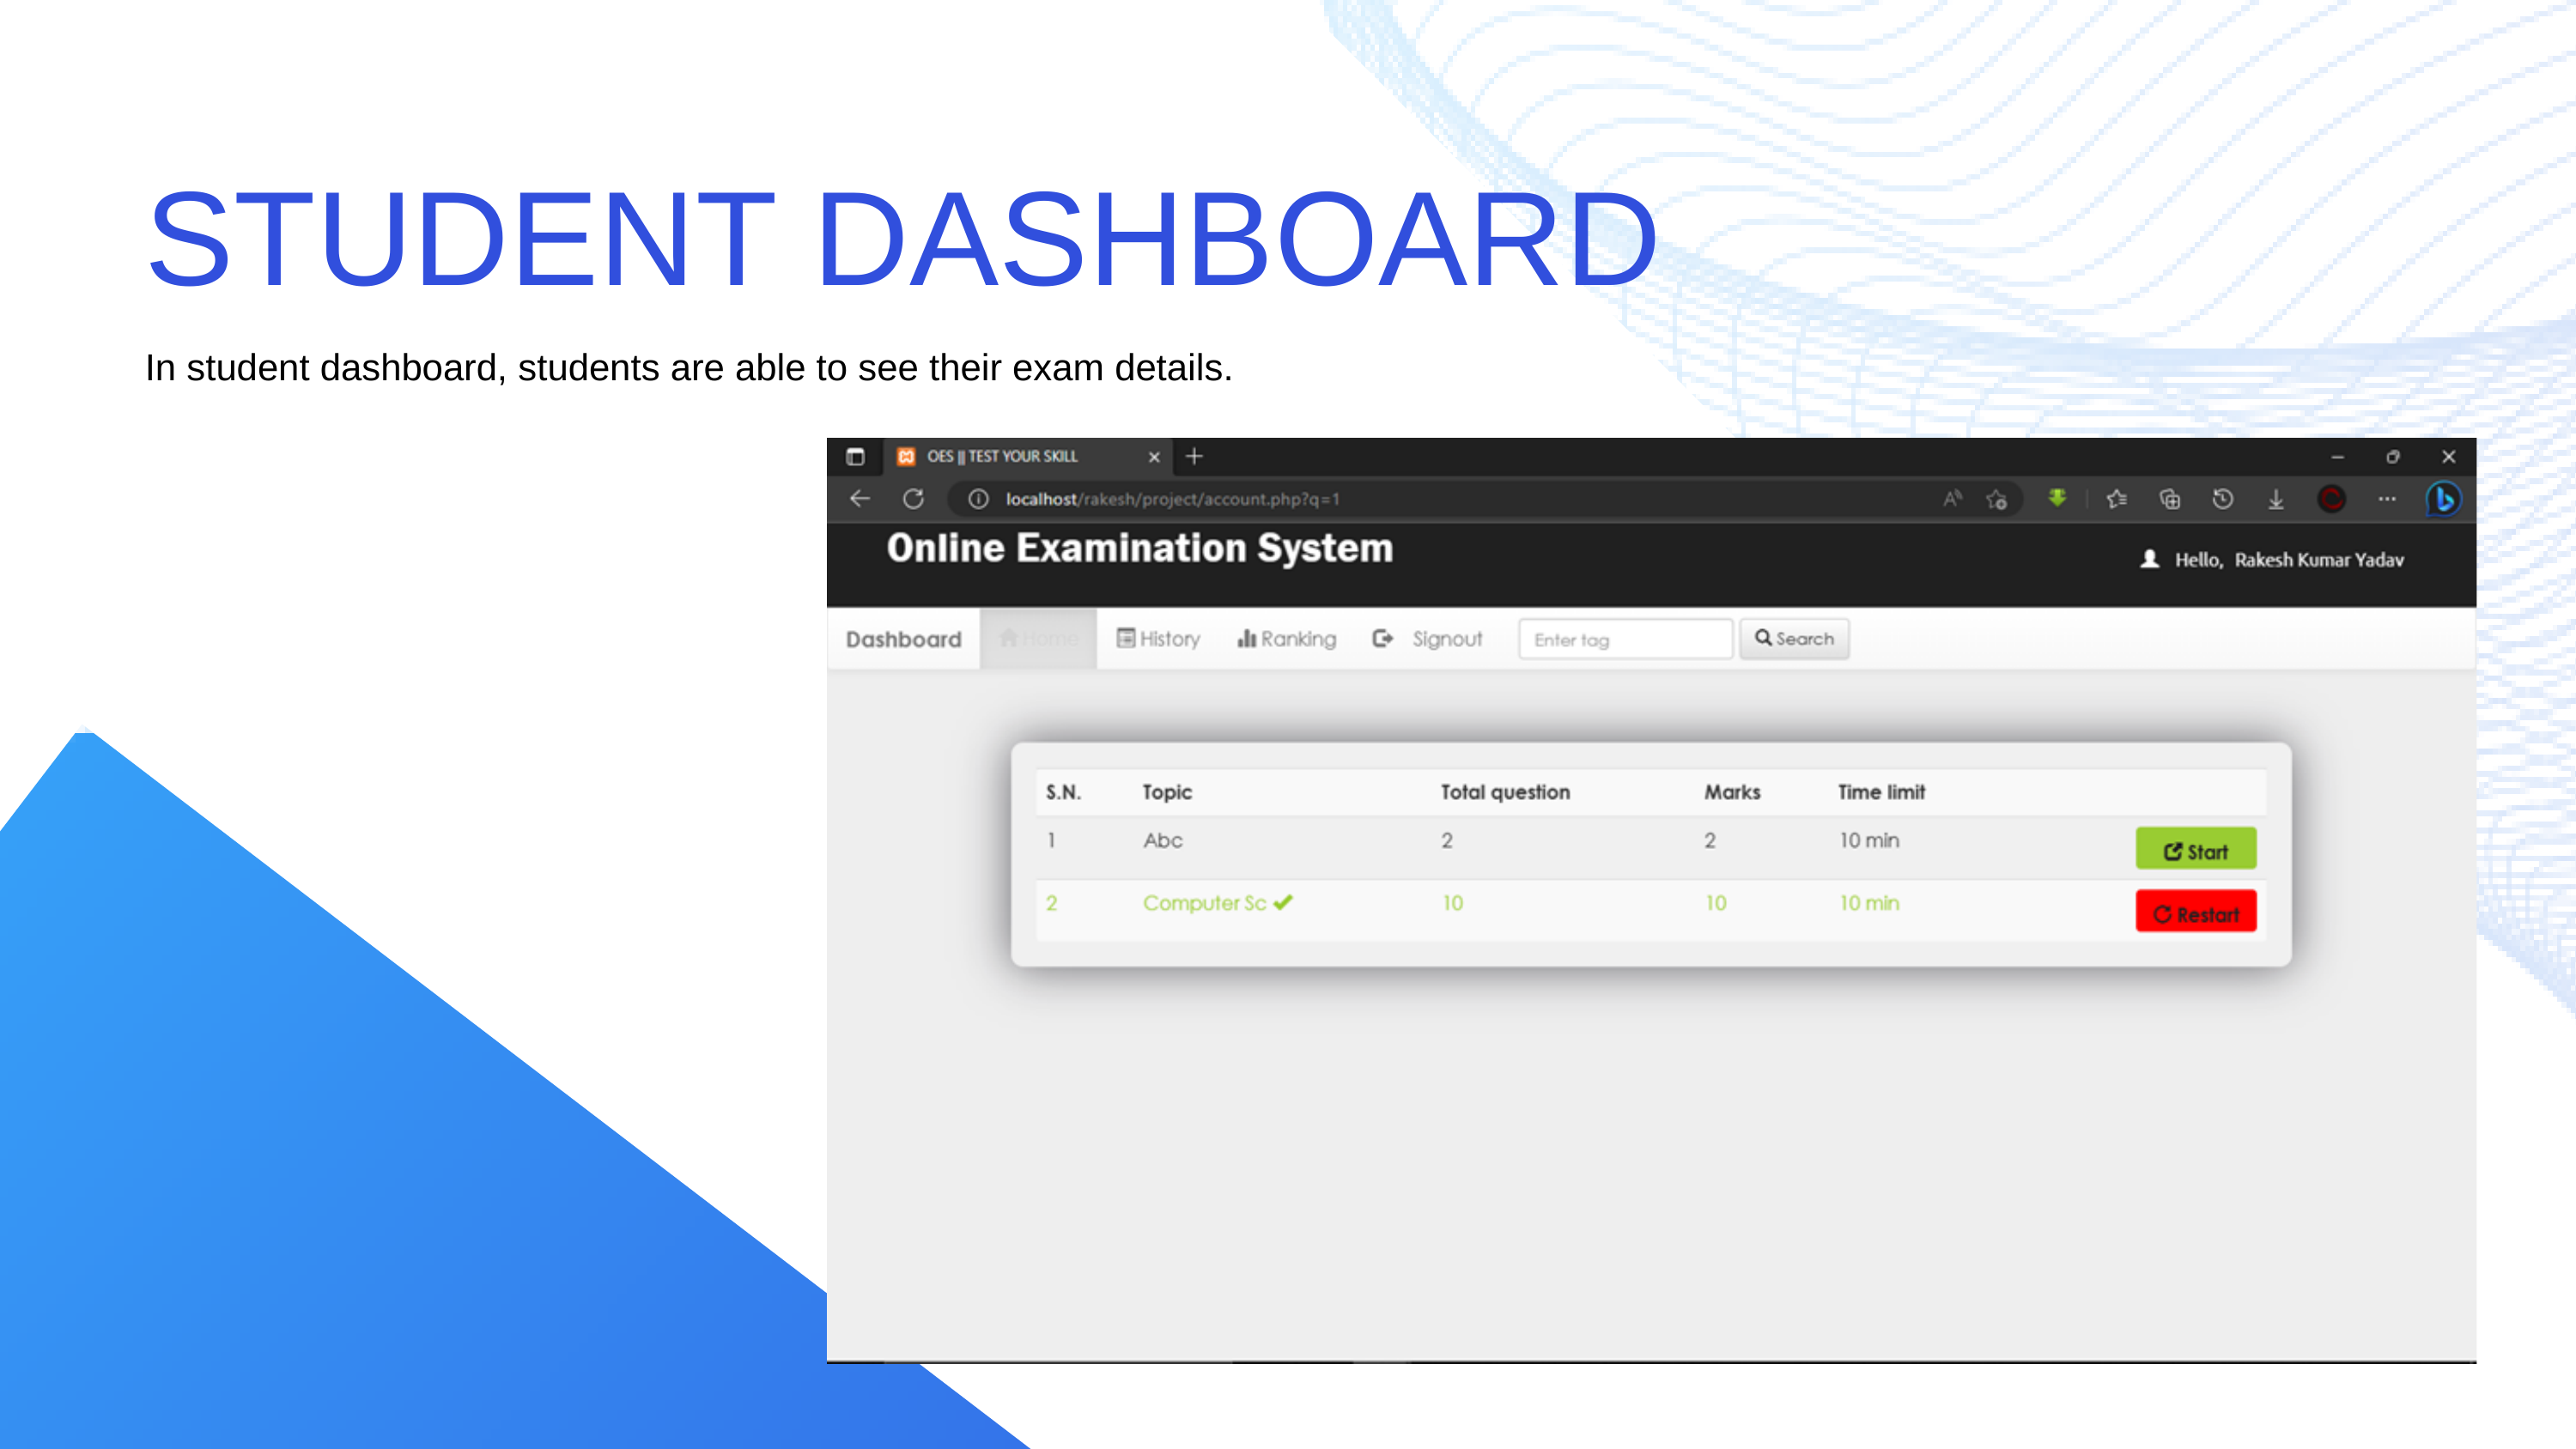

STUDENT DASHBOARD

In student dashboard, students are able to see their exam details.